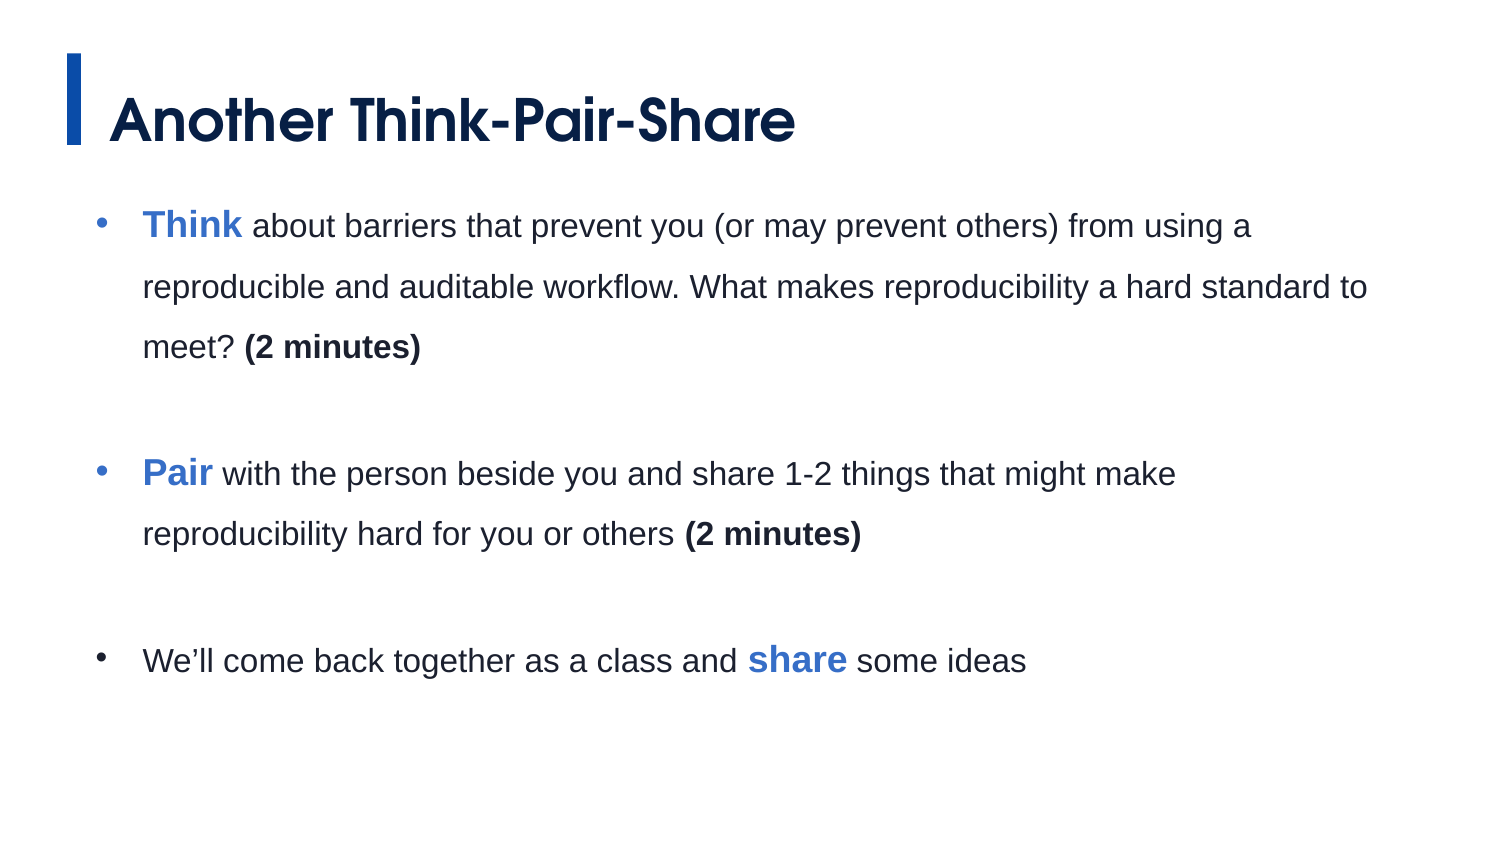

Another Think-Pair-Share

Think about barriers that prevent you (or may prevent others) from using a reproducible and auditable workflow. What makes reproducibility a hard standard to meet? (2 minutes)

Pair with the person beside you and share 1-2 things that might make reproducibility hard for you or others (2 minutes)

We’ll come back together as a class and share some ideas